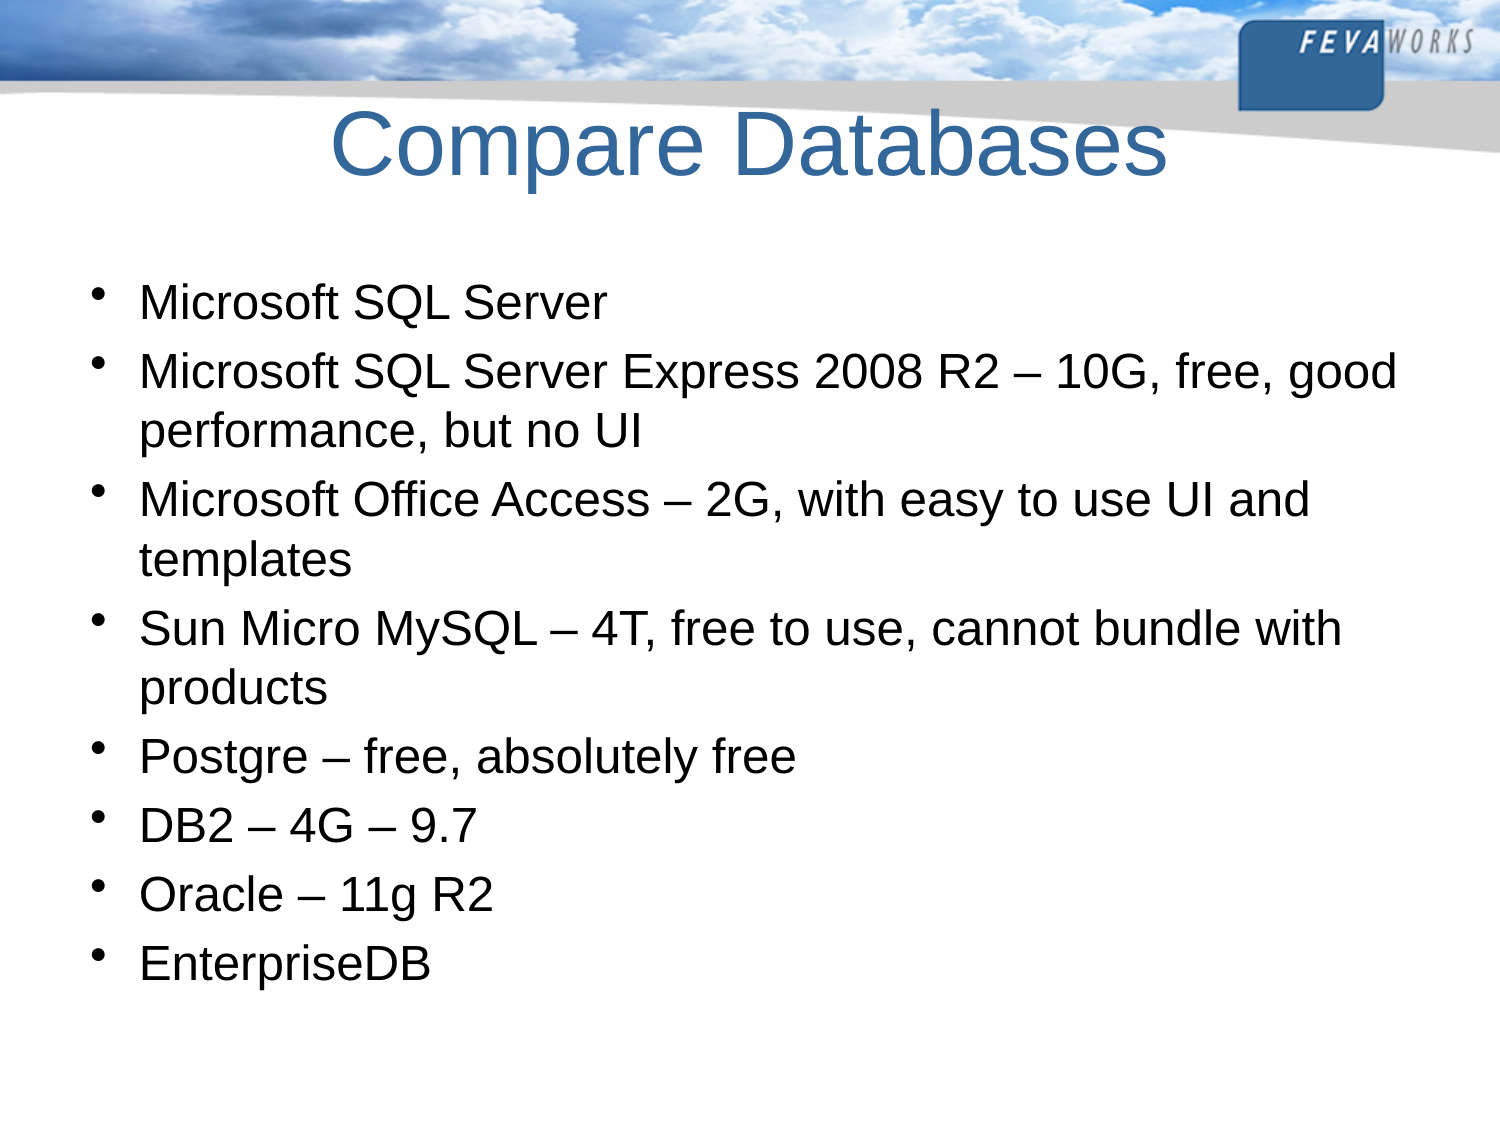

# Compare Databases
Microsoft SQL Server
Microsoft SQL Server Express 2008 R2 – 10G, free, good performance, but no UI
Microsoft Office Access – 2G, with easy to use UI and templates
Sun Micro MySQL – 4T, free to use, cannot bundle with products
Postgre – free, absolutely free
DB2 – 4G – 9.7
Oracle – 11g R2
EnterpriseDB